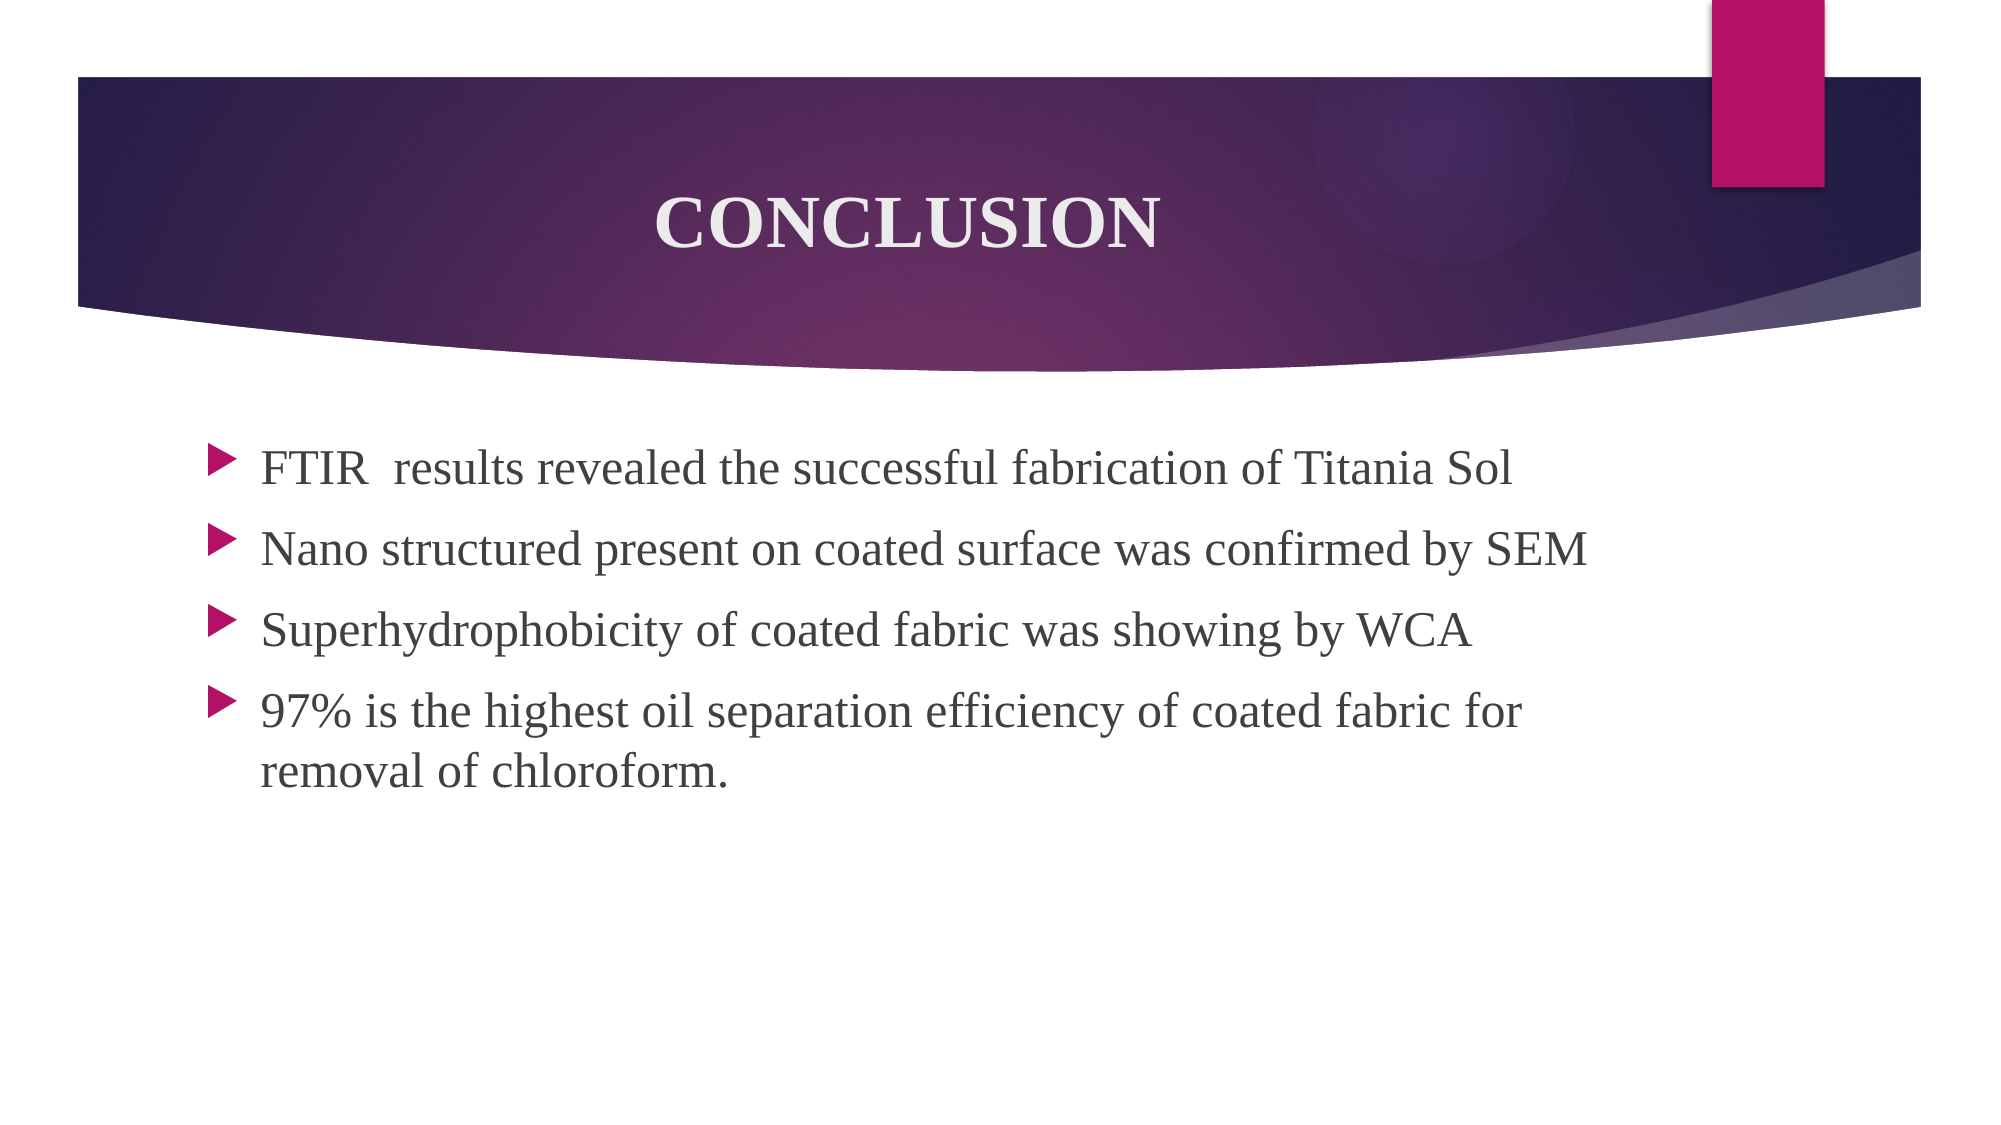

# CONCLUSION
FTIR  results revealed the successful fabrication of Titania Sol
Nano structured present on coated surface was confirmed by SEM
Superhydrophobicity of coated fabric was showing by WCA
97% is the highest oil separation efficiency of coated fabric for removal of chloroform.